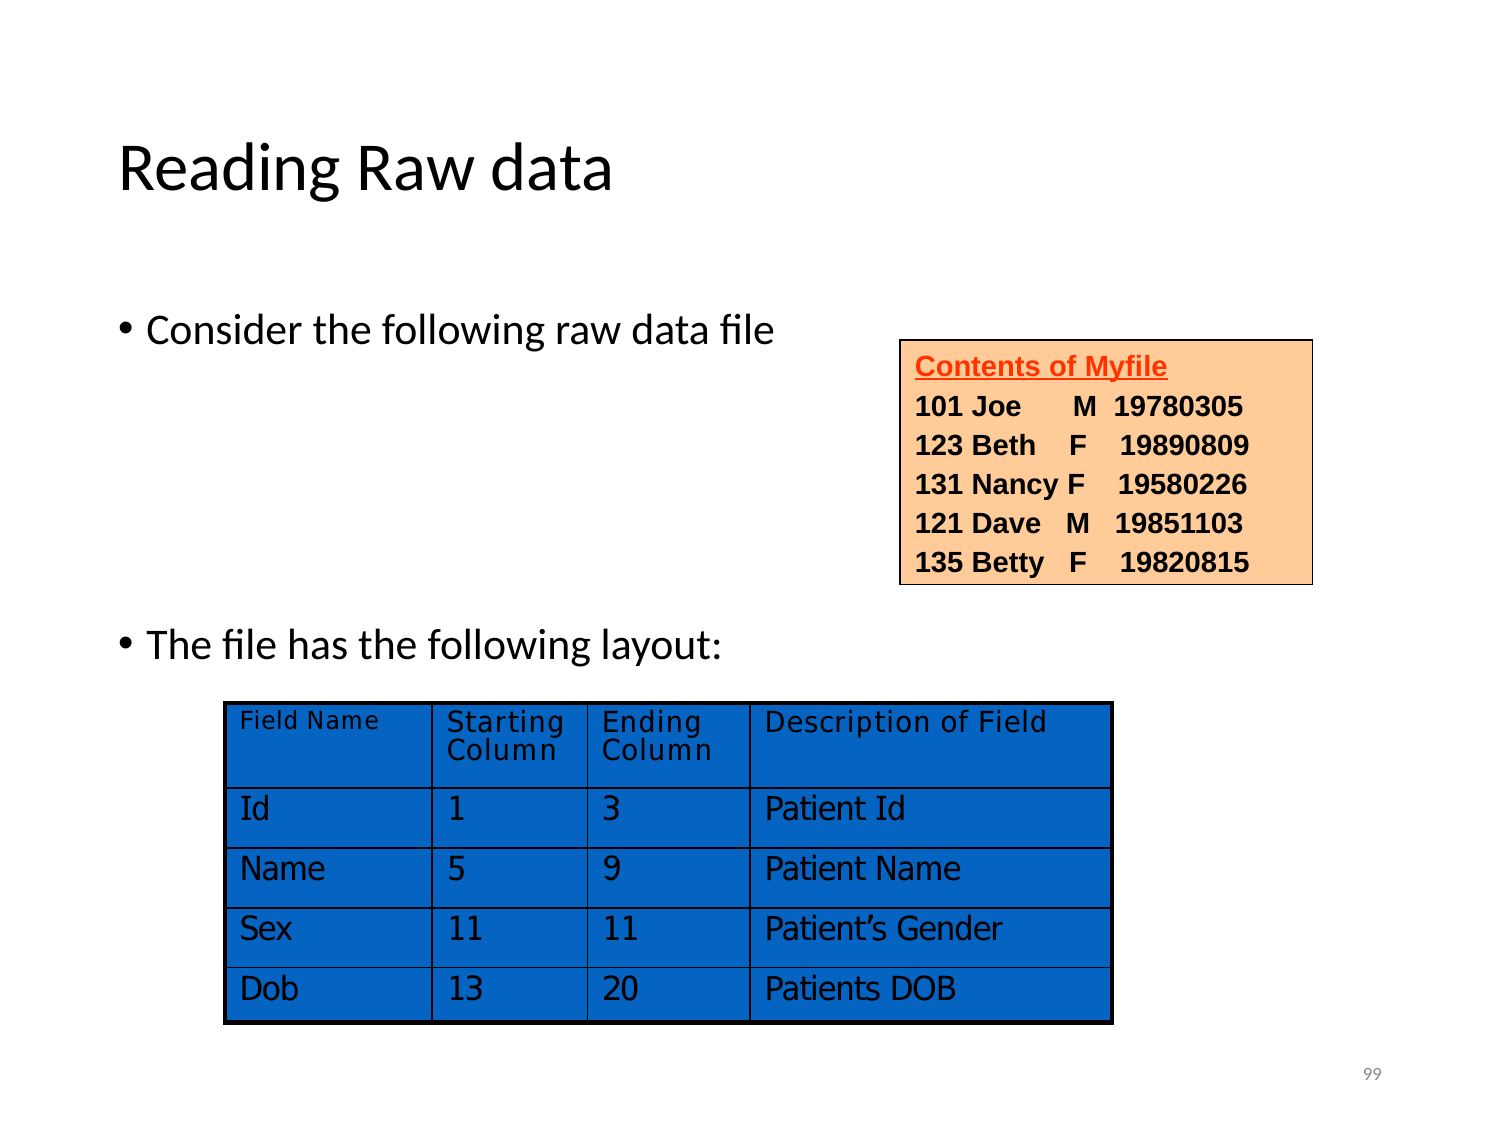

# Reading Raw data
Consider the following raw data file

The file has the following layout:

Contents of Myfile
101 Joe    	 M  19780305
123 Beth    F    19890809
131 Nancy F    19580226
121 Dave   M   19851103
135 Betty   F    19820815
| Field Name | Starting Column | Ending Column | Description of Field |
| --- | --- | --- | --- |
| Id | 1 | 3 | Patient Id |
| Name | 5 | 9 | Patient Name |
| Sex | 11 | 11 | Patient’s Gender |
| Dob | 13 | 20 | Patients DOB |
99